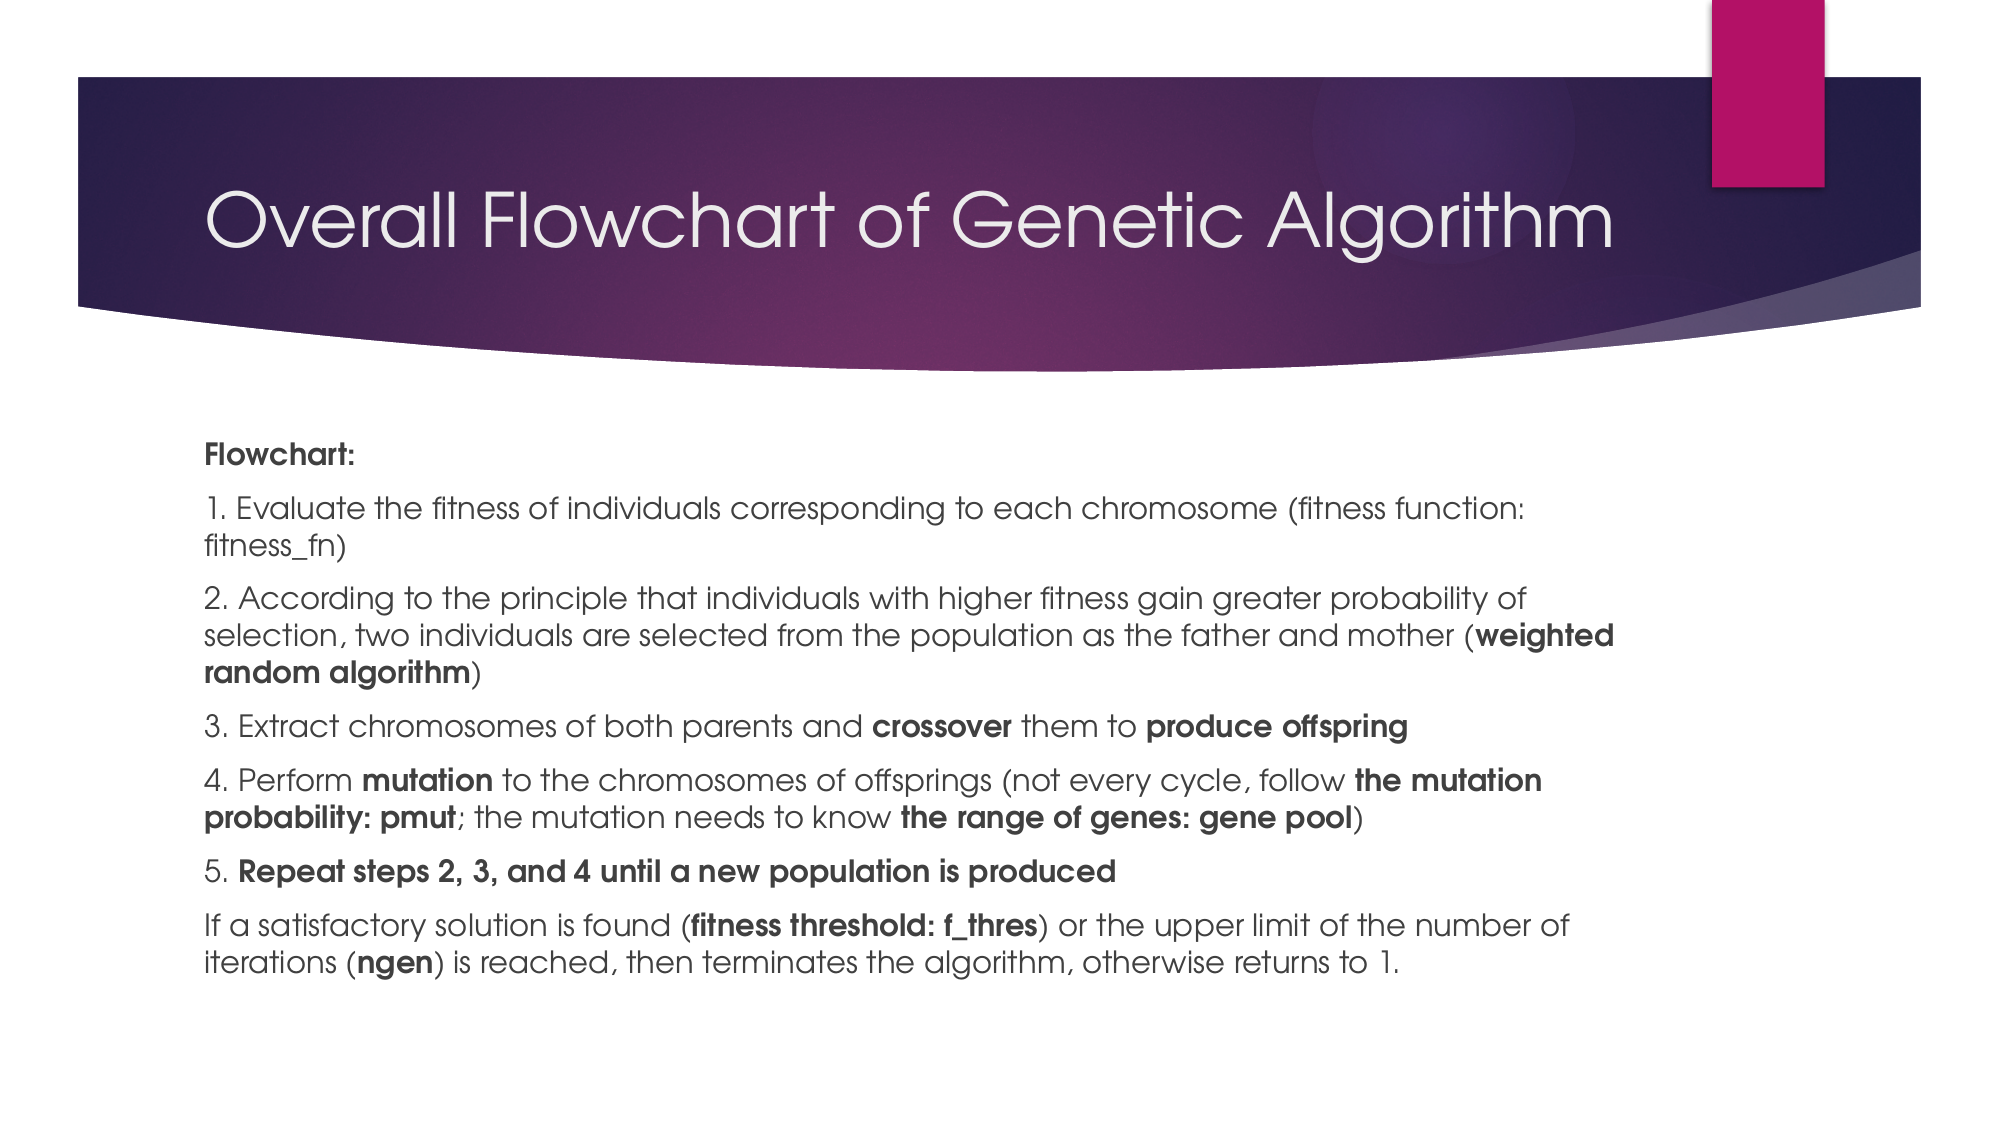

# Overall Flowchart of Genetic Algorithm
Flowchart:
1. Evaluate the fitness of individuals corresponding to each chromosome (fitness function: fitness_fn)
2. According to the principle that individuals with higher fitness gain greater probability of selection, two individuals are selected from the population as the father and mother (weighted random algorithm)
3. Extract chromosomes of both parents and crossover them to produce offspring
4. Perform mutation to the chromosomes of offsprings (not every cycle, follow the mutation probability: pmut; the mutation needs to know the range of genes: gene pool)
5. Repeat steps 2, 3, and 4 until a new population is produced
If a satisfactory solution is found (fitness threshold: f_thres) or the upper limit of the number of iterations (ngen) is reached, then terminates the algorithm, otherwise returns to 1.